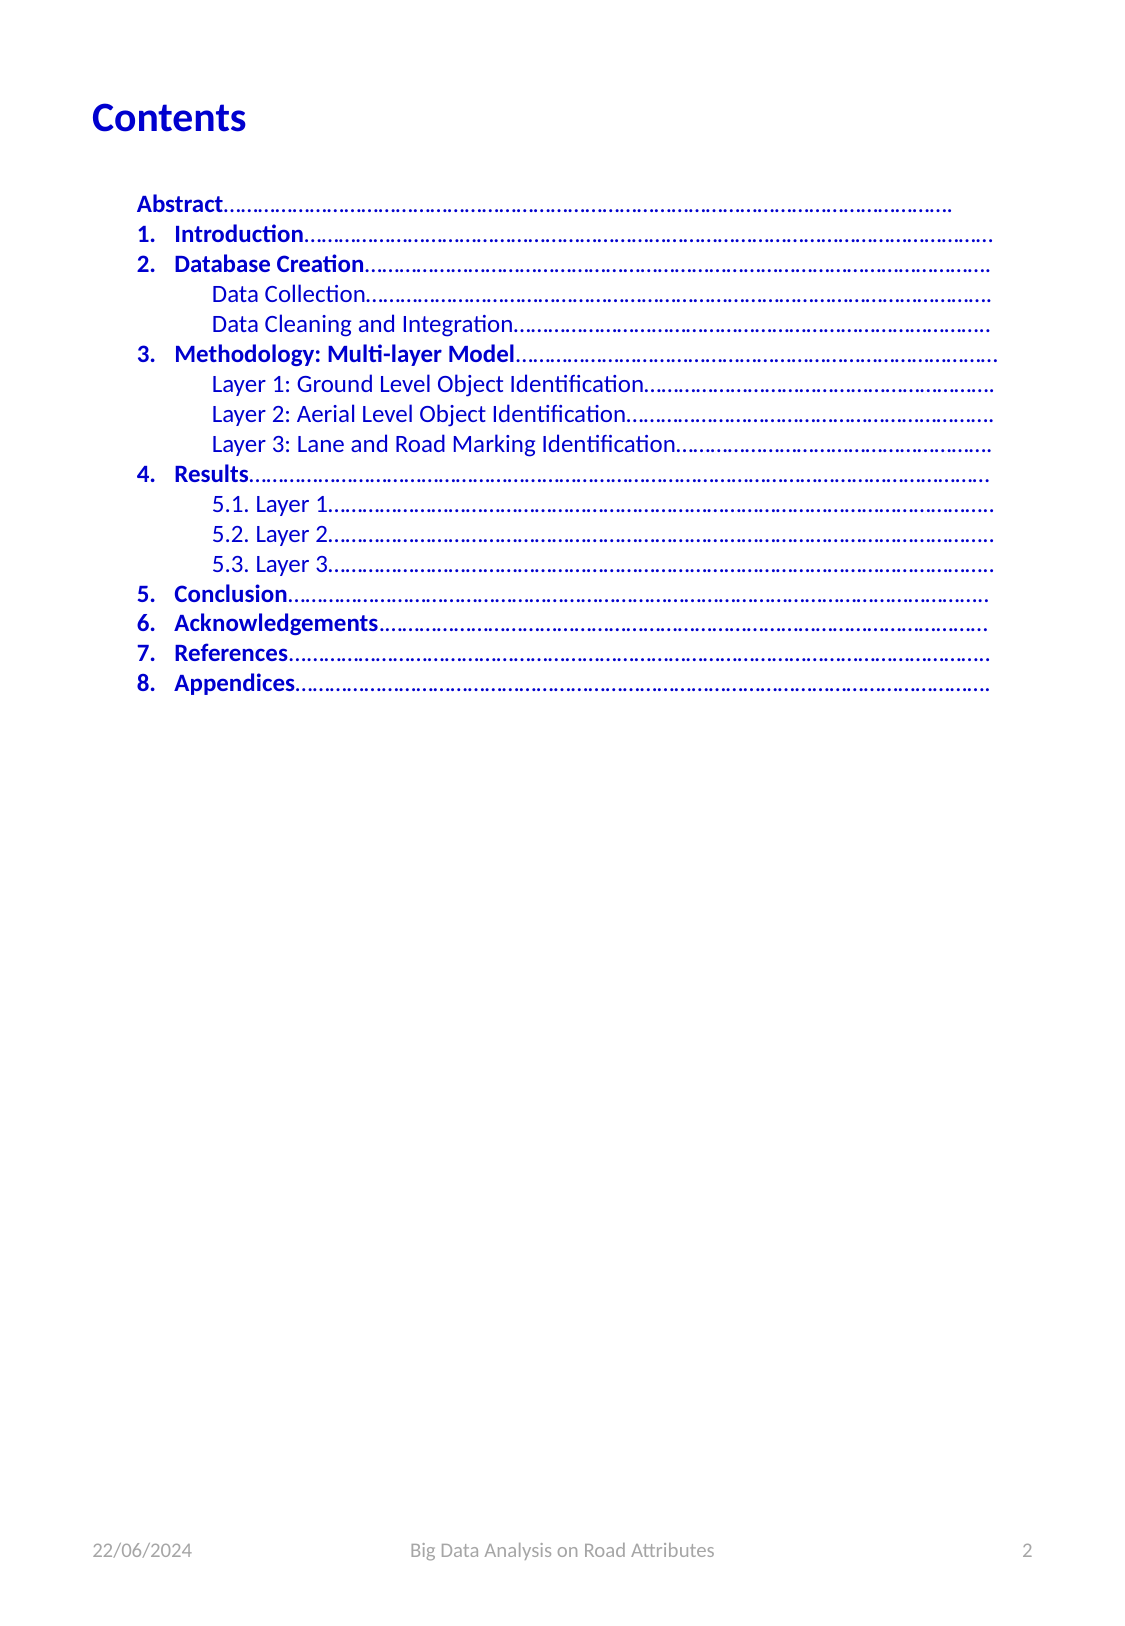

Contents

Abstract……………………………………………………………………………………………………………….
Introduction…………………………………………………………………………………………………………
Database Creation……………………………………………………………………………………………….
Data Collection……………………………………………………………………………………………….
Data Cleaning and Integration………………………………………………………………………..
Methodology: Multi-layer Model…………………………………………………………………………
Layer 1: Ground Level Object Identification…………………………………………………….
Layer 2: Aerial Level Object Identification……………………………………………………….
Layer 3: Lane and Road Marking Identification……………………………………………….
Results…………………………………………………………………………………………………………………
5.1. Layer 1……………………………………………………………………………………………………..
5.2. Layer 2……………………………………………………………………………………………………..
5.3. Layer 3……………………………………………………………………………………………………..
Conclusion…………………………………………………………………………………………………………..
Acknowledgements.……………………………………………………………………………………………
References...………………………………………………………………………………………………………..
Appendices………………………………………………………………………………………………………….
22/06/2024
Big Data Analysis on Road Attributes
2